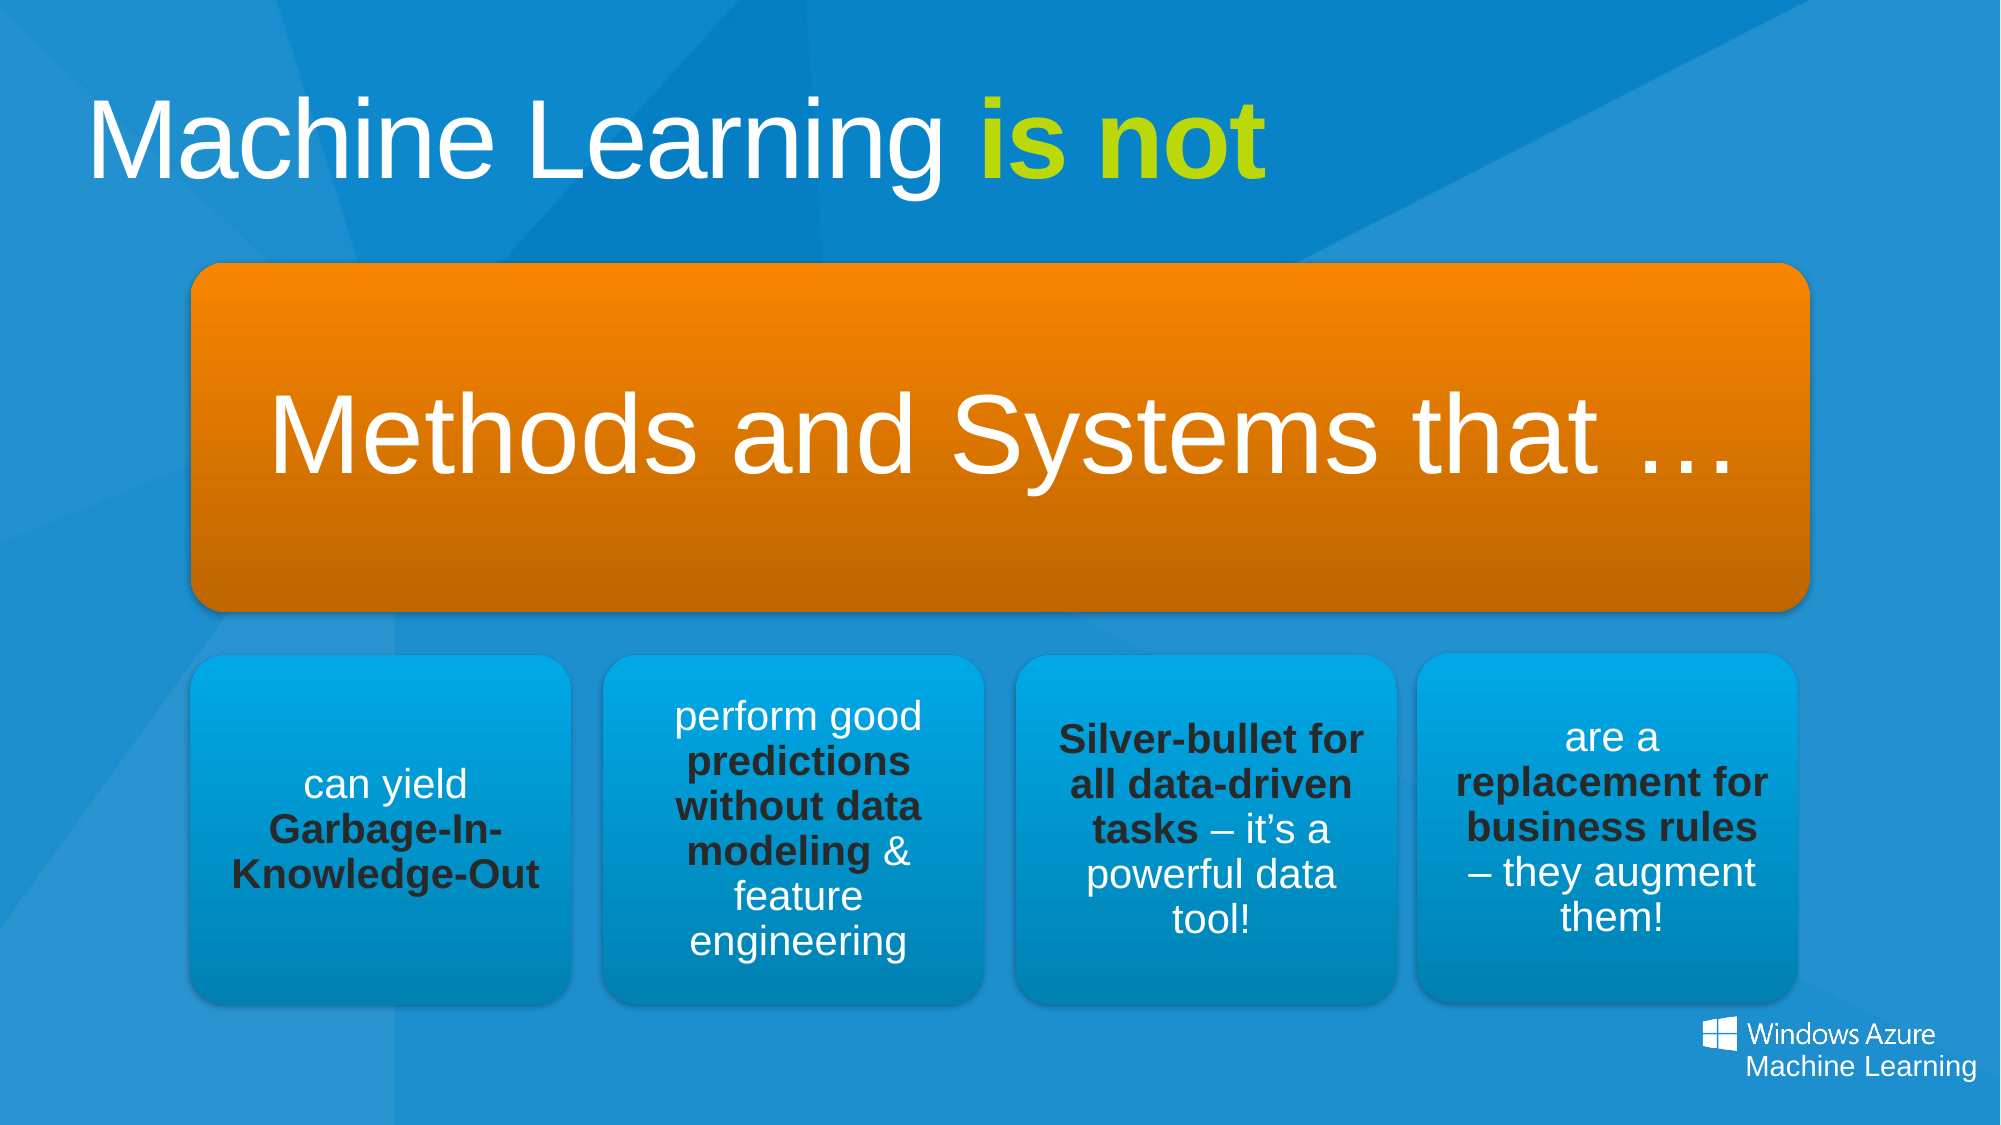

# Machine Learning is not
Methods and Systems that …
can yield Garbage-In-Knowledge-Out
perform good predictions without data modeling & feature engineering
Silver-bullet for all data-driven tasks – it’s a powerful data tool!
are a replacement for business rules – they augment them!